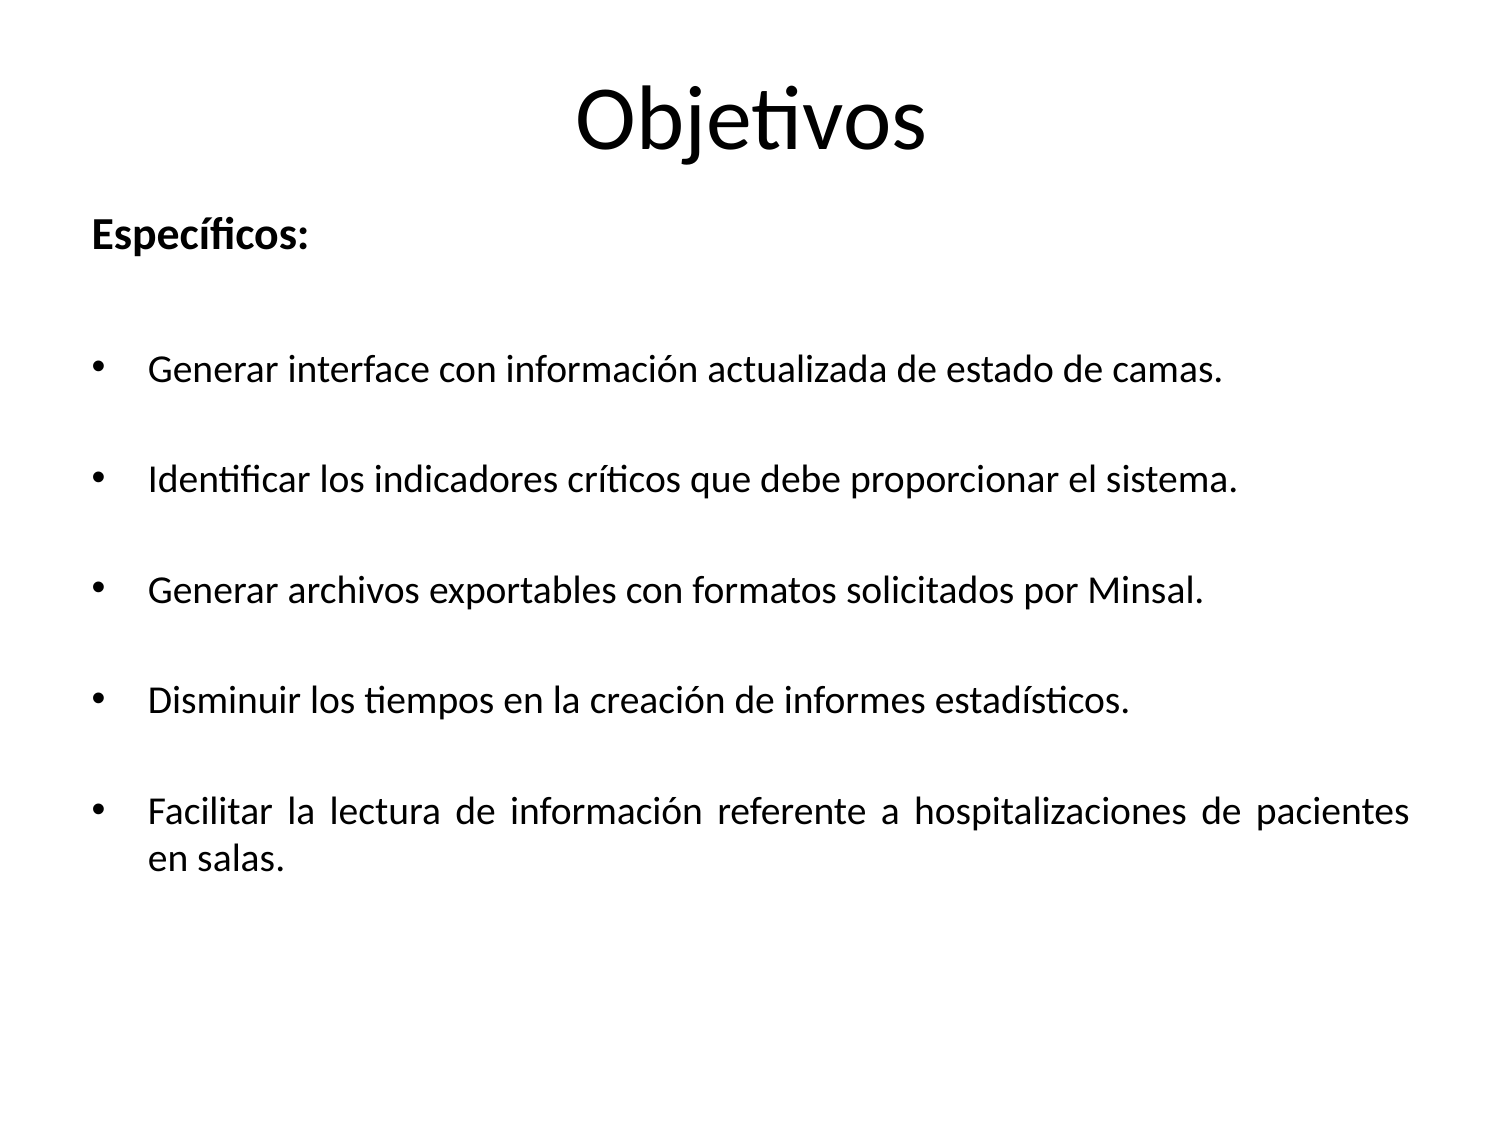

# Objetivos
Específicos:

Generar interface con información actualizada de estado de camas.

Identificar los indicadores críticos que debe proporcionar el sistema.

Generar archivos exportables con formatos solicitados por Minsal.

Disminuir los tiempos en la creación de informes estadísticos.

Facilitar la lectura de información referente a hospitalizaciones de pacientes en salas.